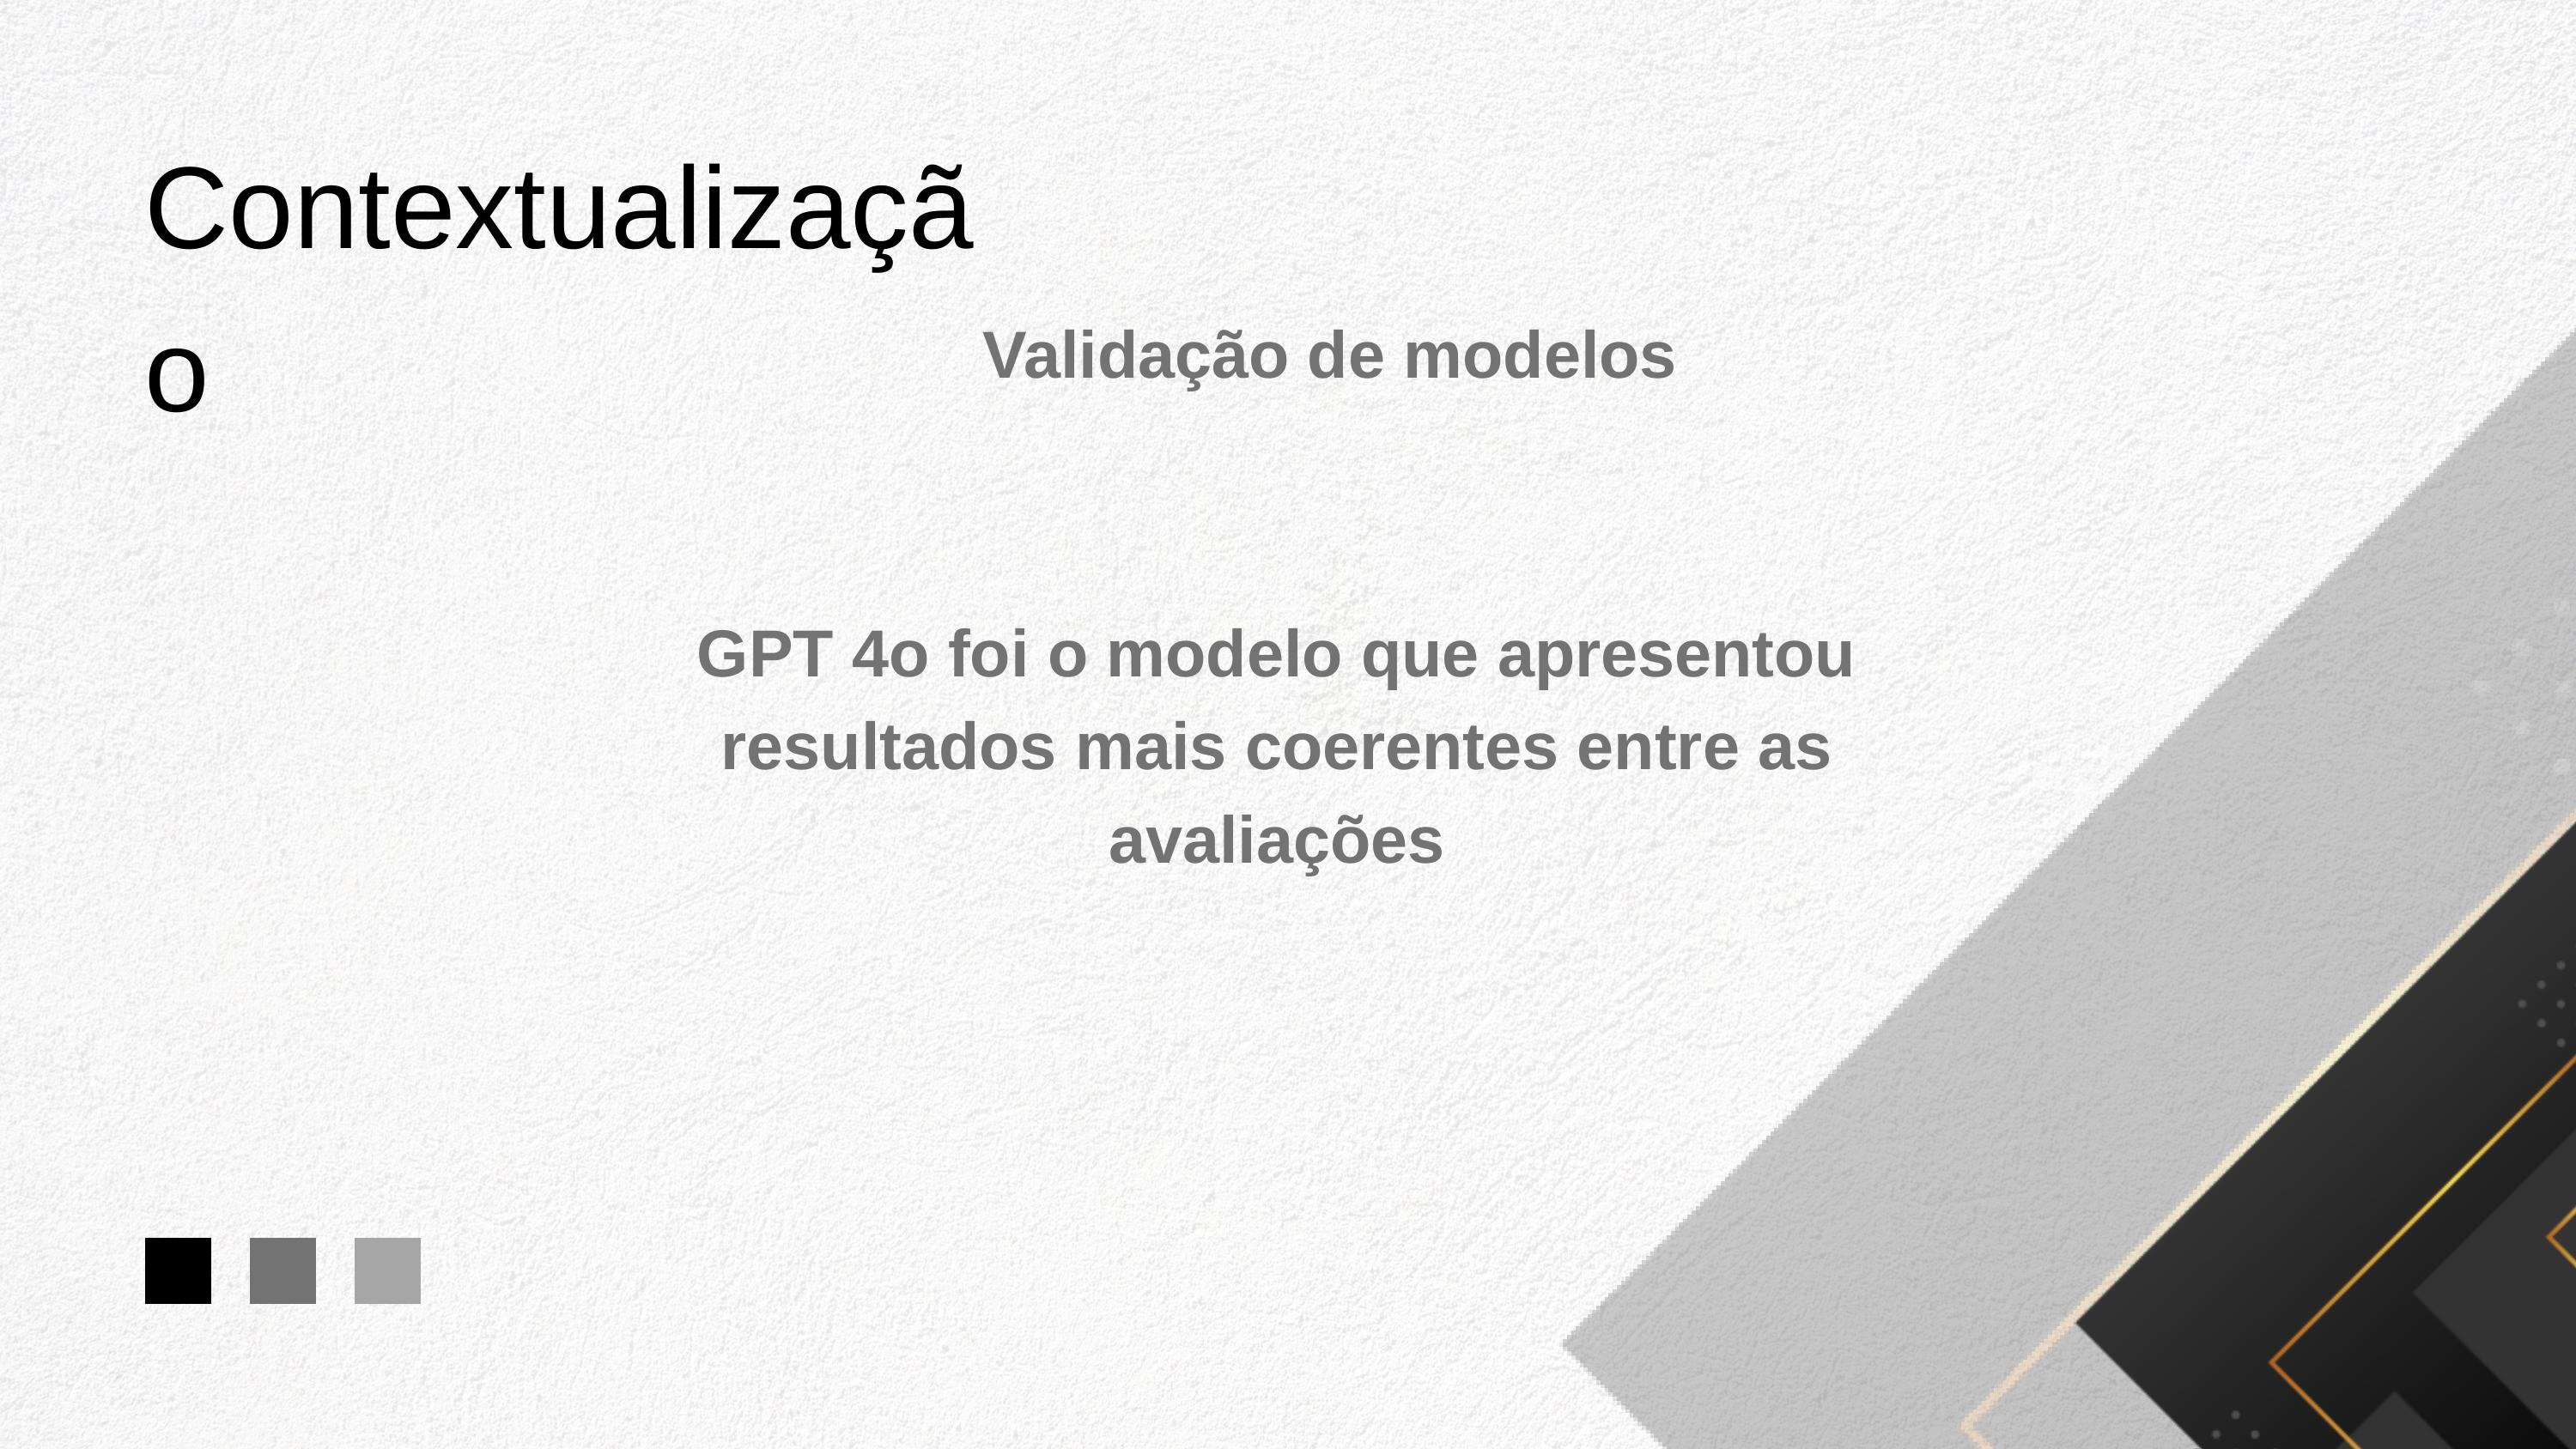

Contextualização

Validação de modelos
GPT 4o foi o modelo que apresentou resultados mais coerentes entre as avaliações